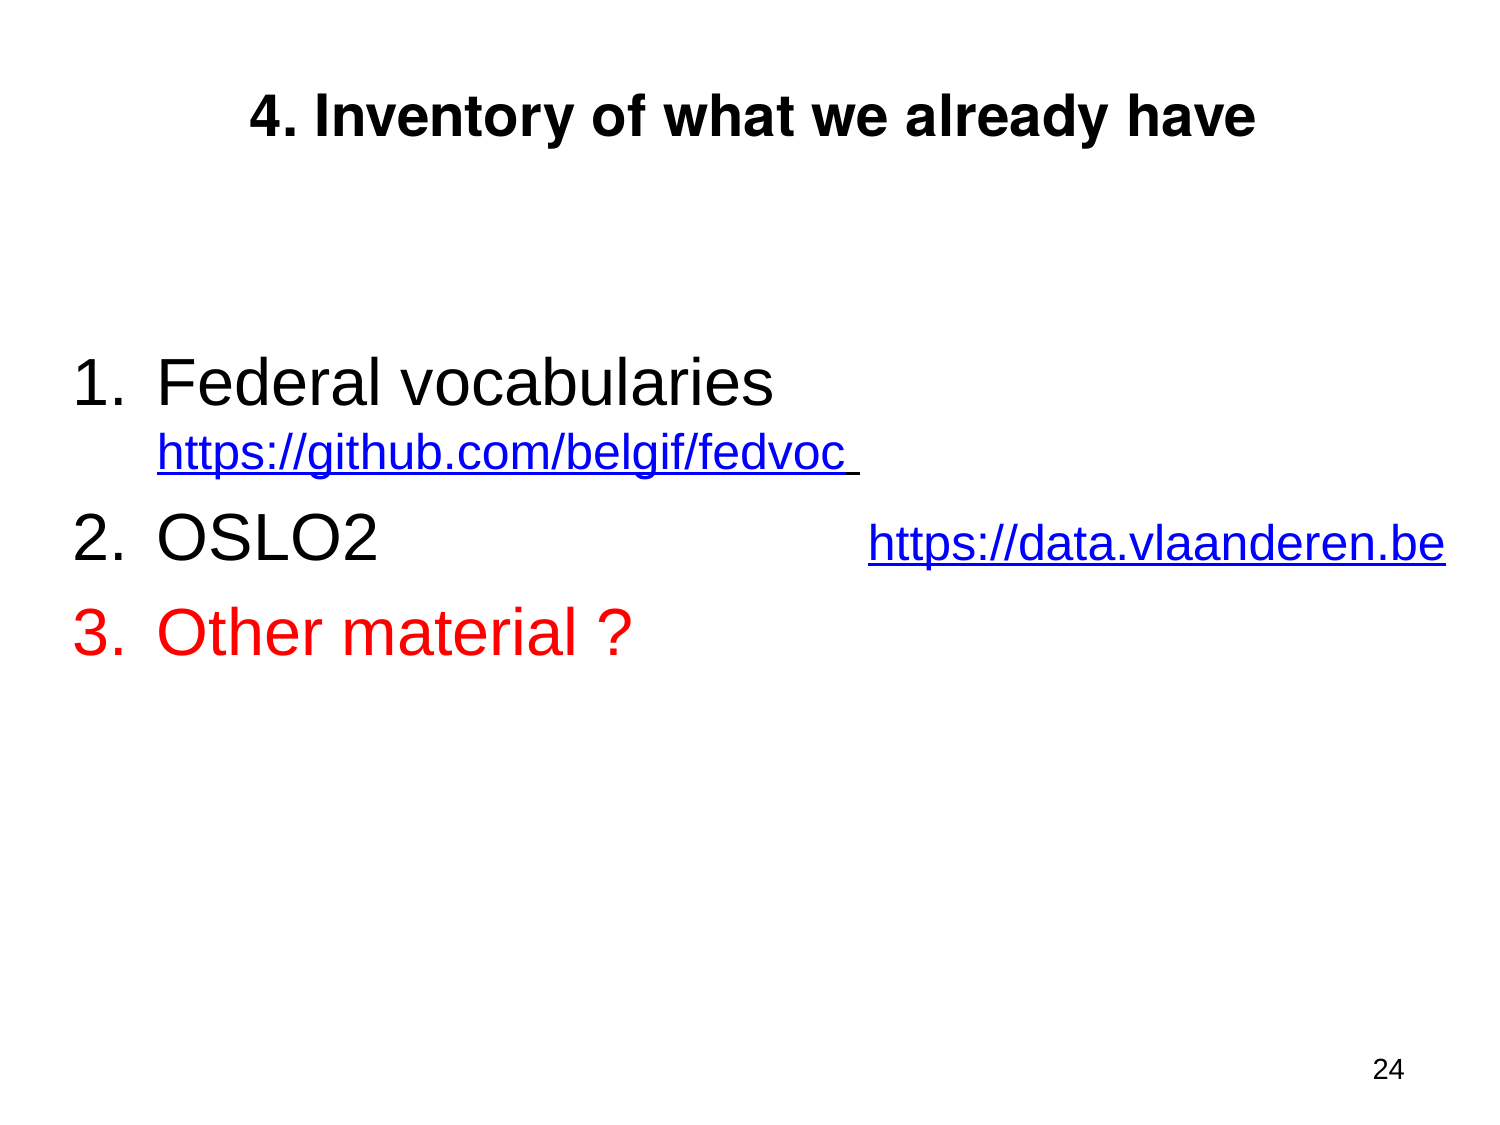

4. Inventory of what we already have

Federal vocabularies   https://github.com/belgif/fedvoc
OSLO2 			      https://data.vlaanderen.be
Other material ?
24